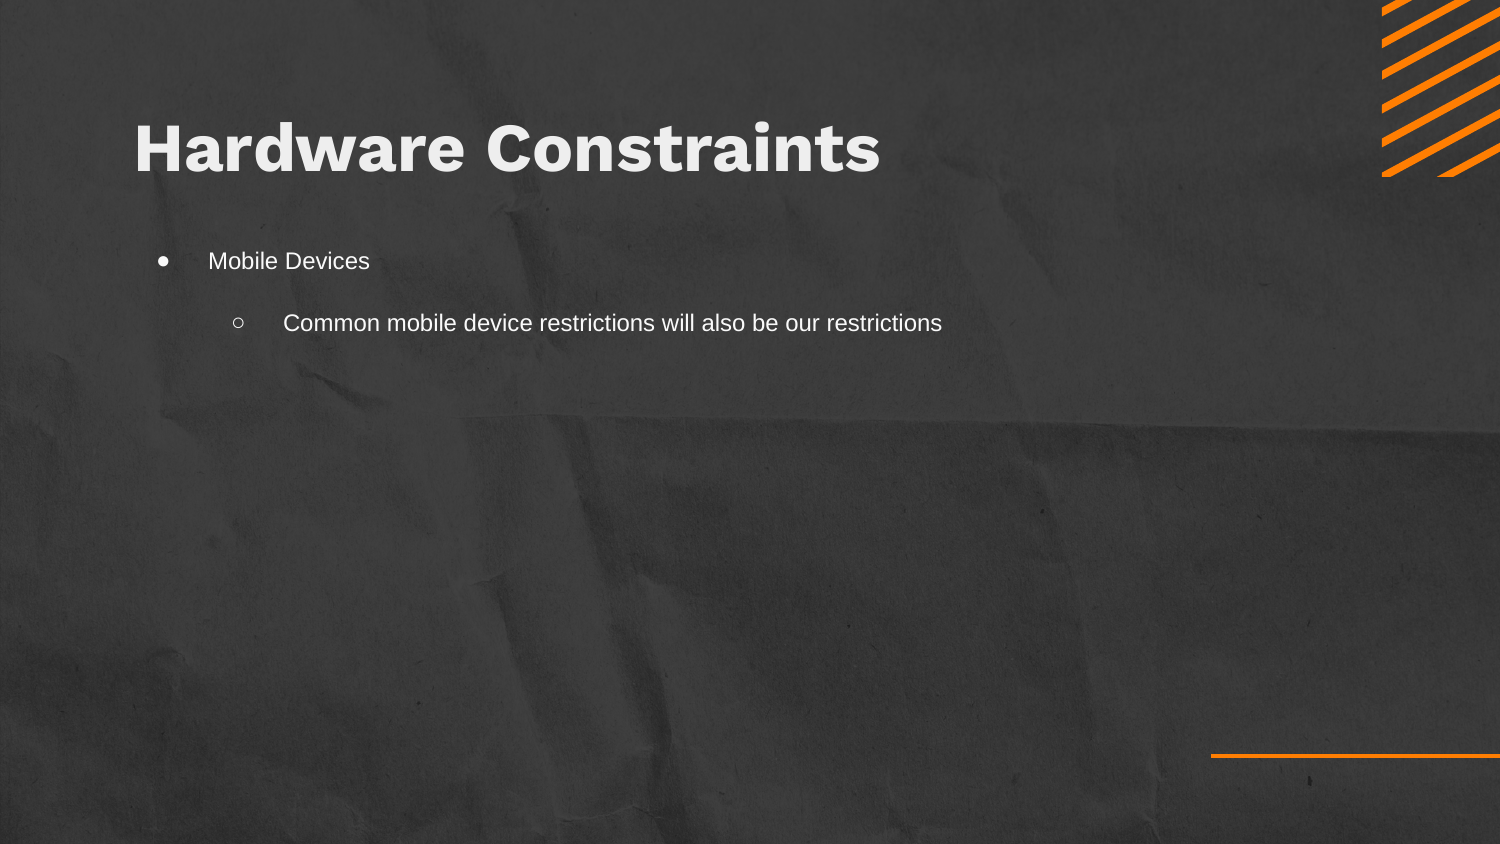

# Hardware Constraints
Mobile Devices
Common mobile device restrictions will also be our restrictions